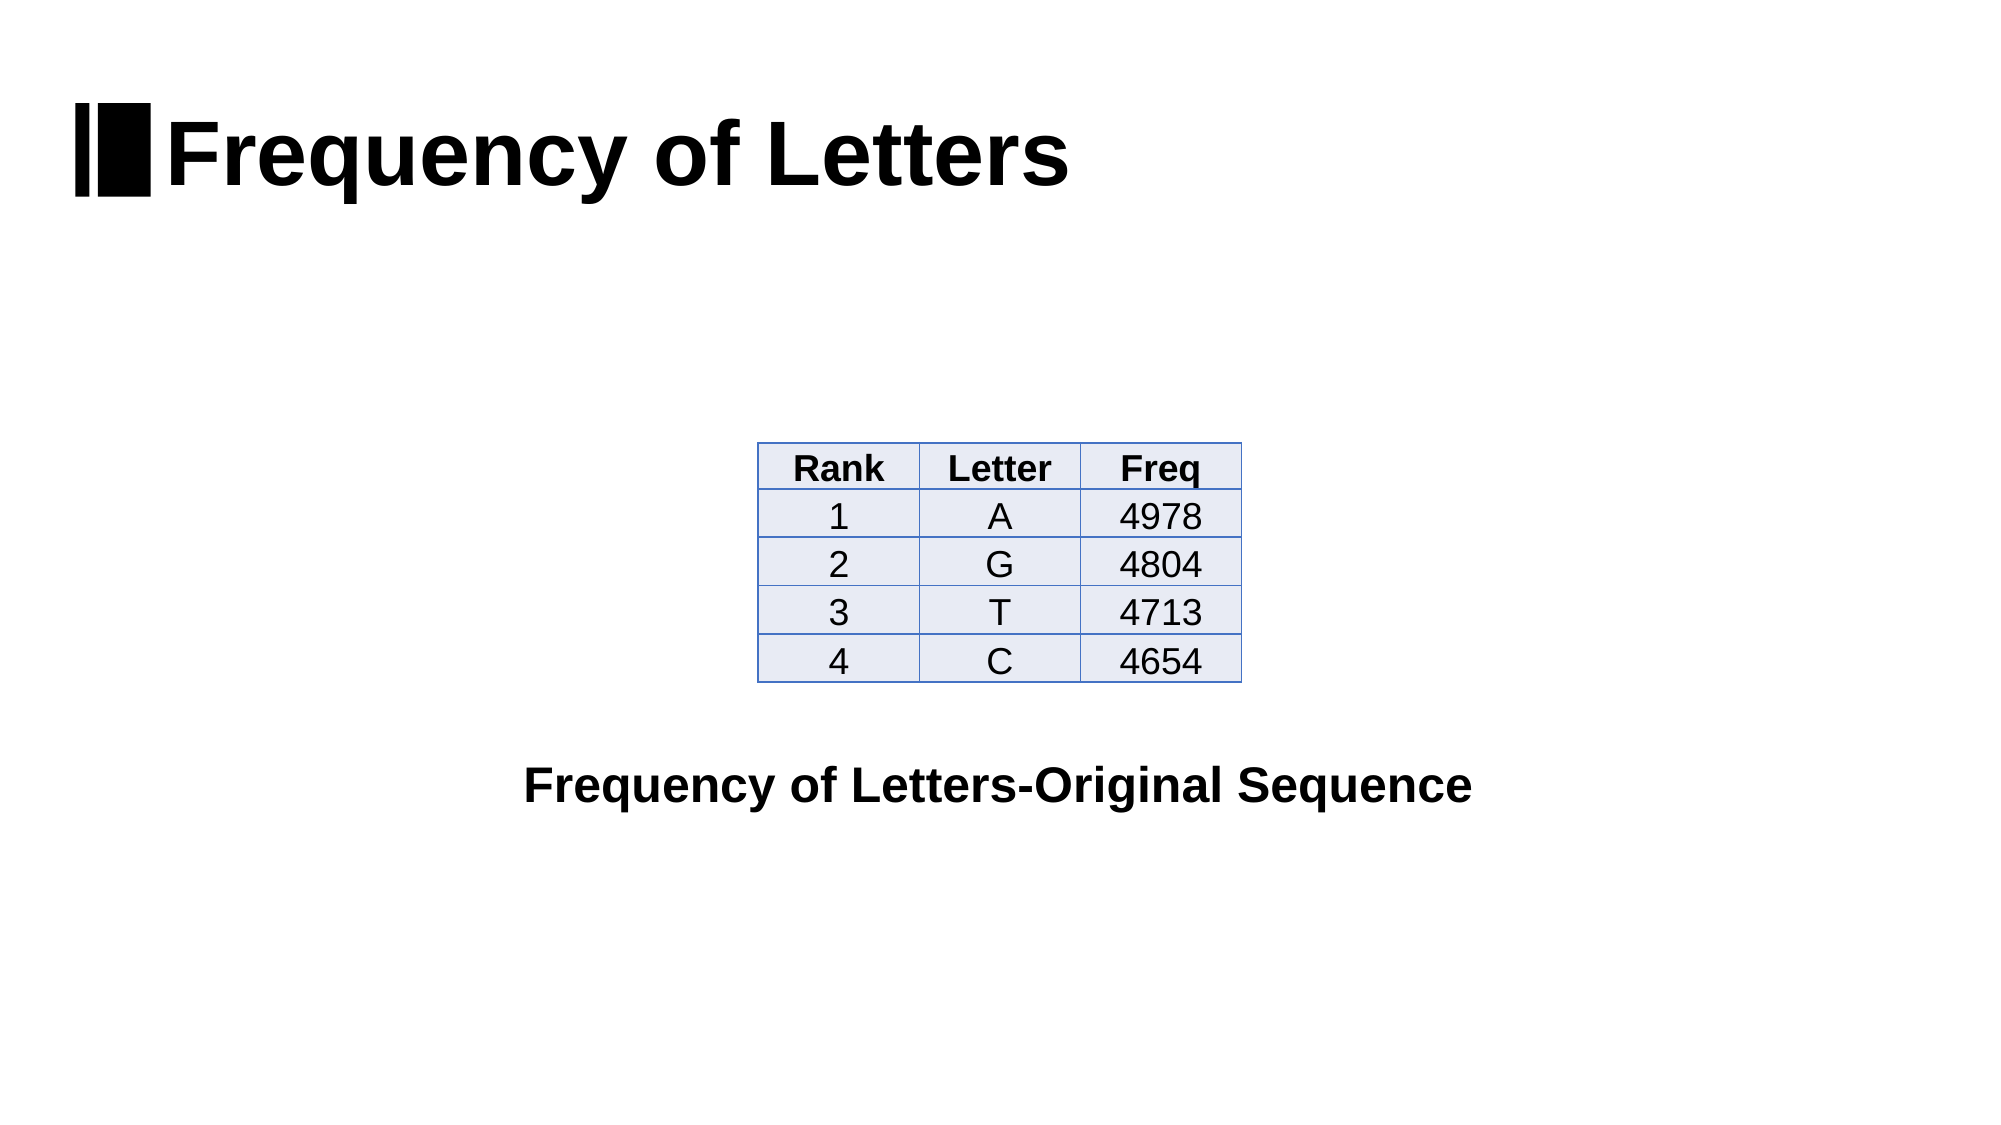

Frequency of Letters

| Rank | Letter | Freq |
| --- | --- | --- |
| 1 | A | 4978 |
| 2 | G | 4804 |
| 3 | T | 4713 |
| 4 | C | 4654 |
Frequency of Letters-Original Sequence